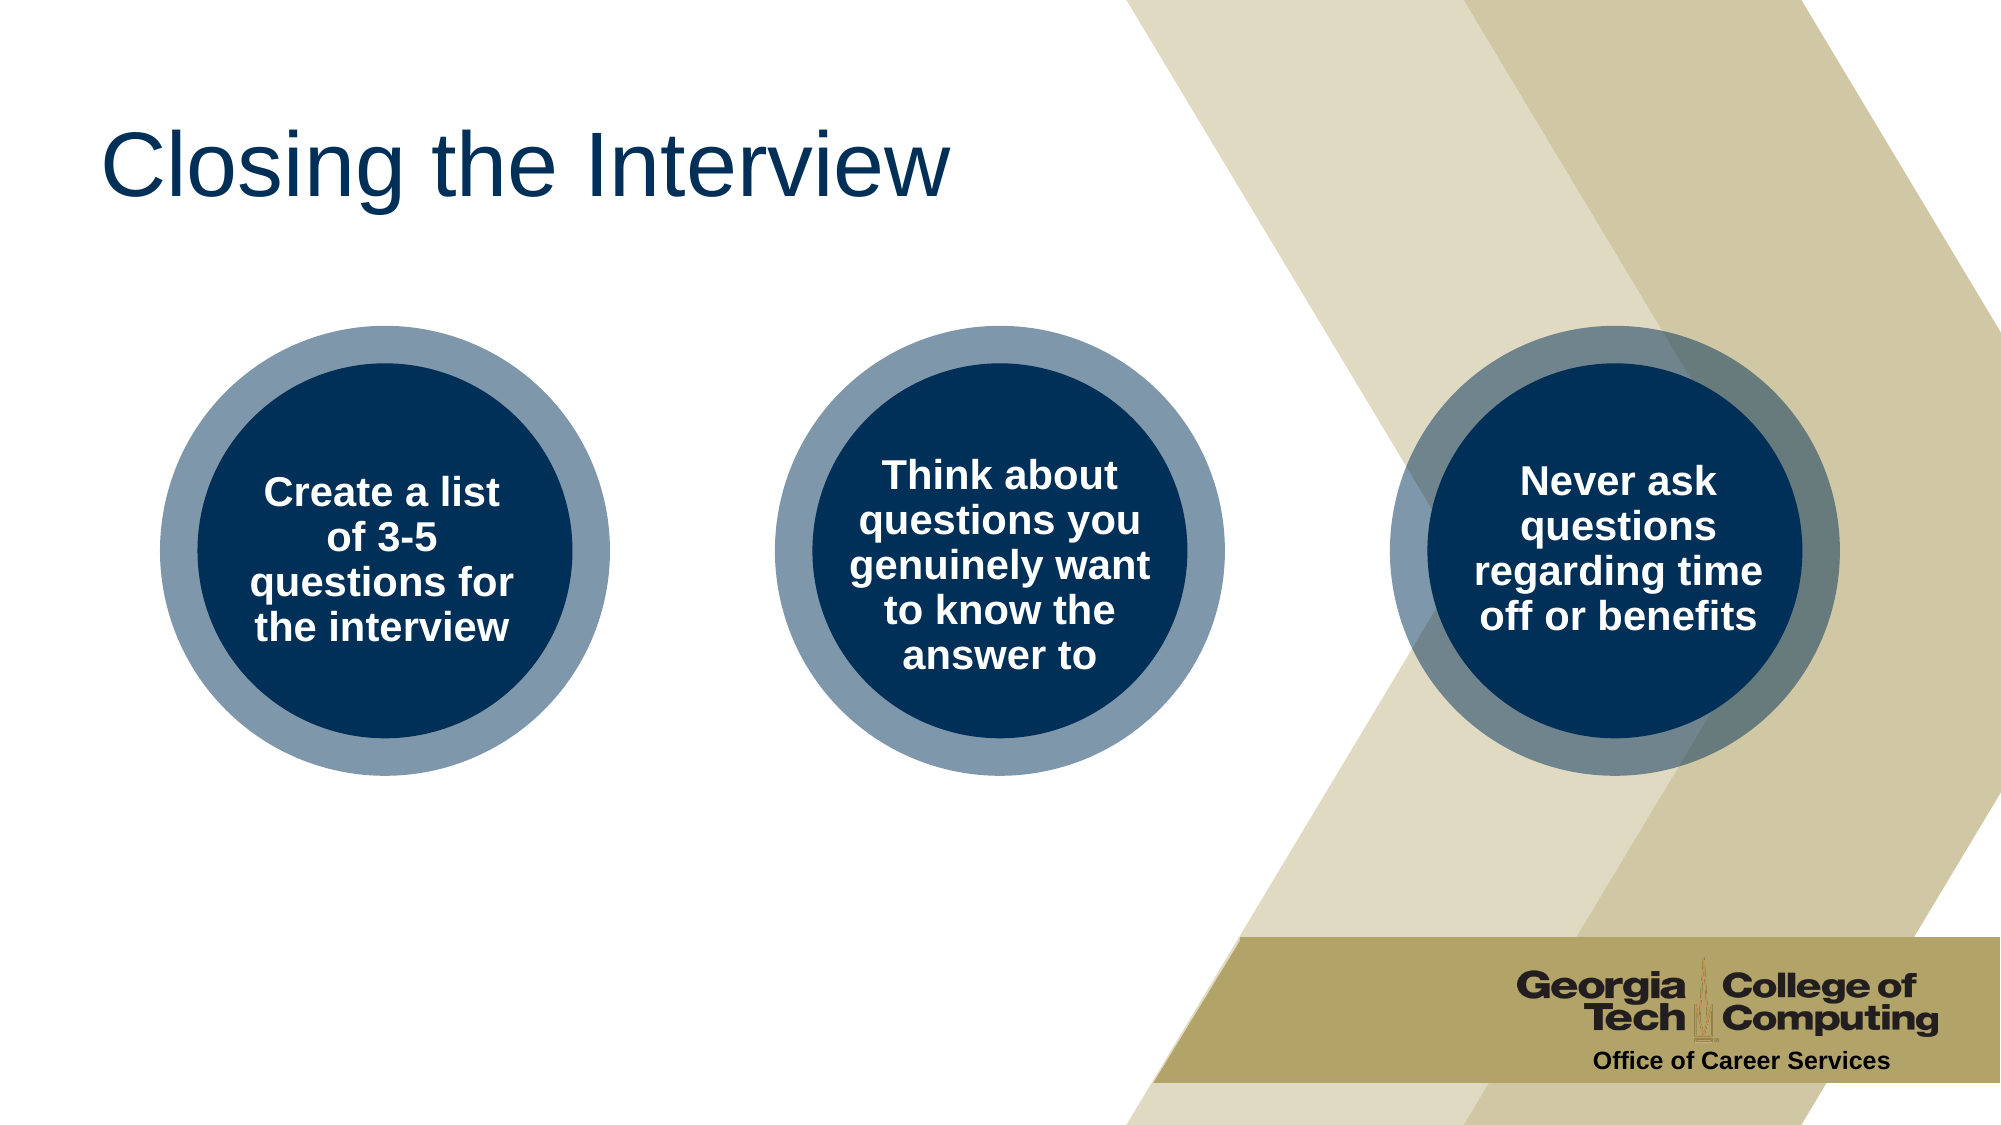

# Closing the Interview
Think about questions you genuinely want to know the answer to
Never ask questions regarding time off or benefits
Create a list of 3-5 questions for the interview